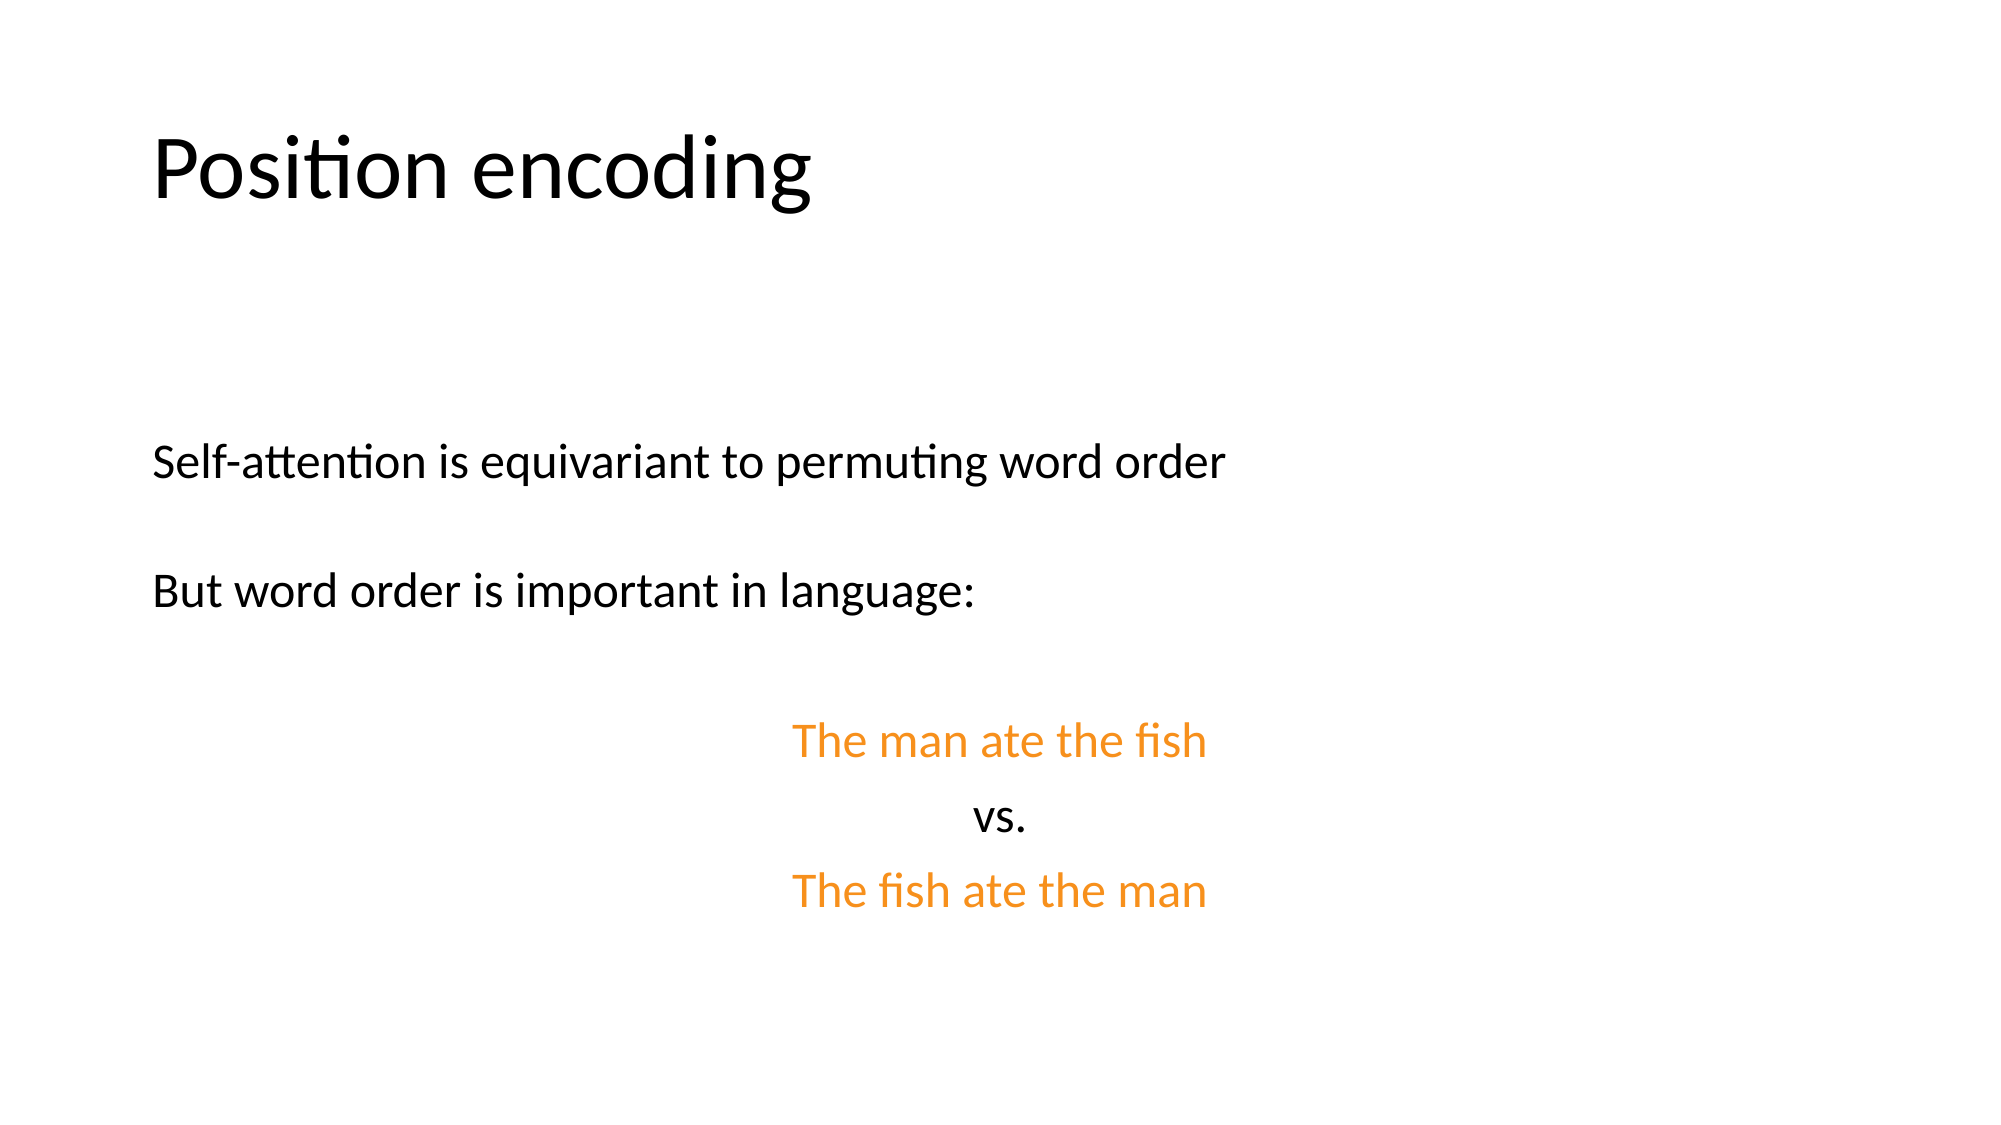

# Position encoding
Self-attention is equivariant to permuting word order
But word order is important in language:

The man ate the fish
vs.
The fish ate the man